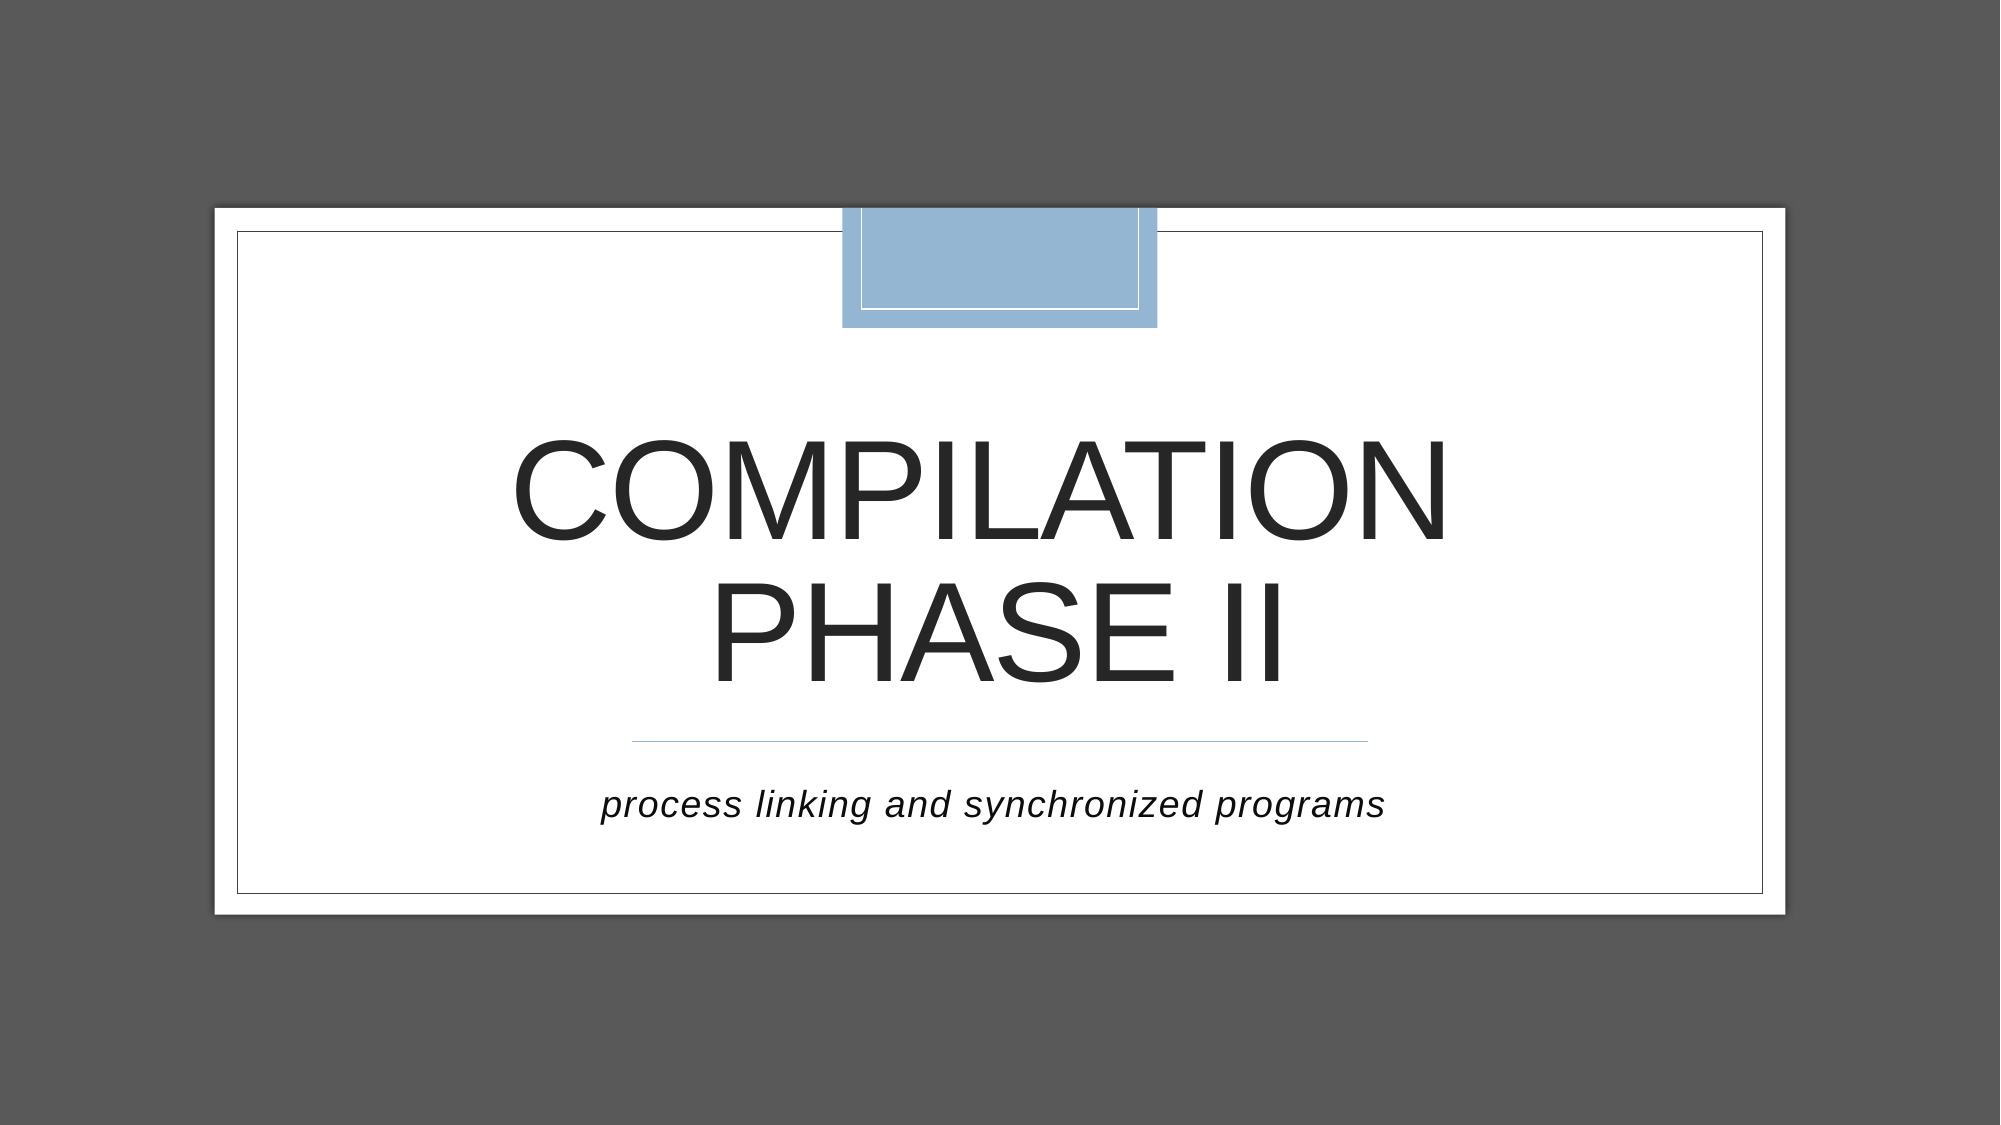

# Compilation  Phase II
process linking and synchronized programs